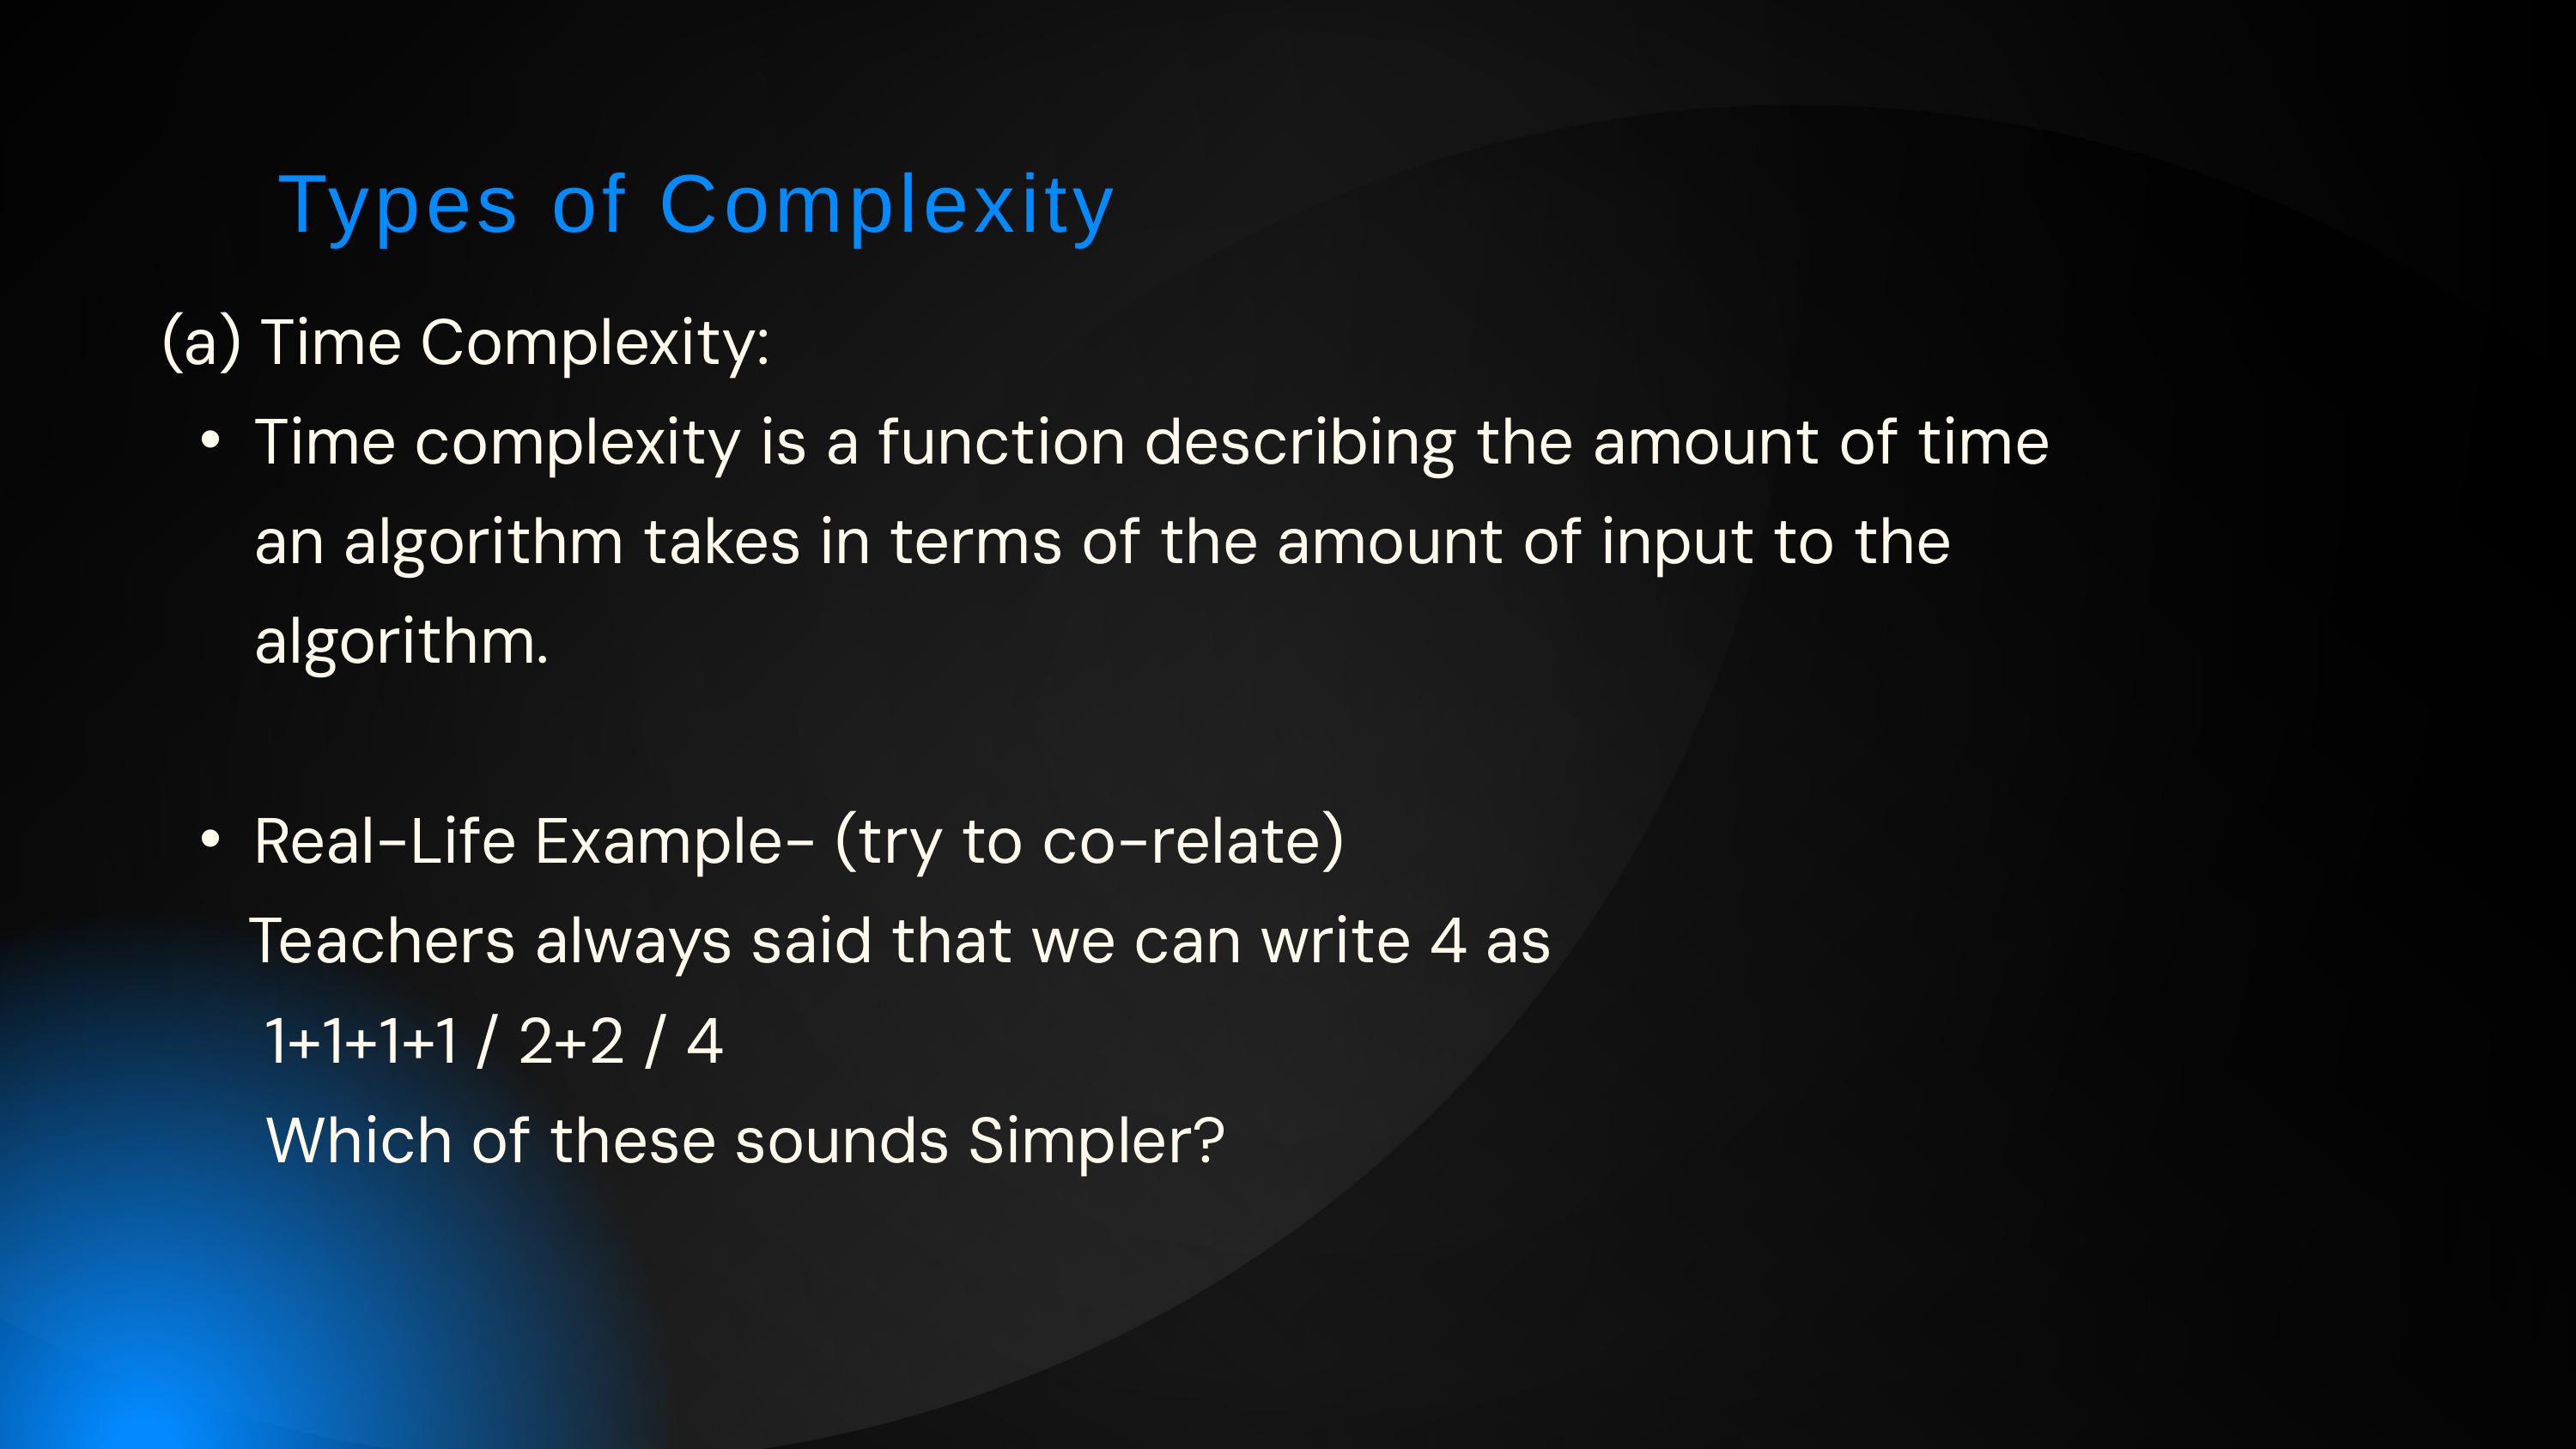

Types of Complexity
 (a) Time Complexity:
Time complexity is a function describing the amount of time an algorithm takes in terms of the amount of input to the algorithm.

Real-Life Example- (try to co-relate)
      Teachers always said that we can write 4 as
       1+1+1+1 / 2+2 / 4
       Which of these sounds Simpler?